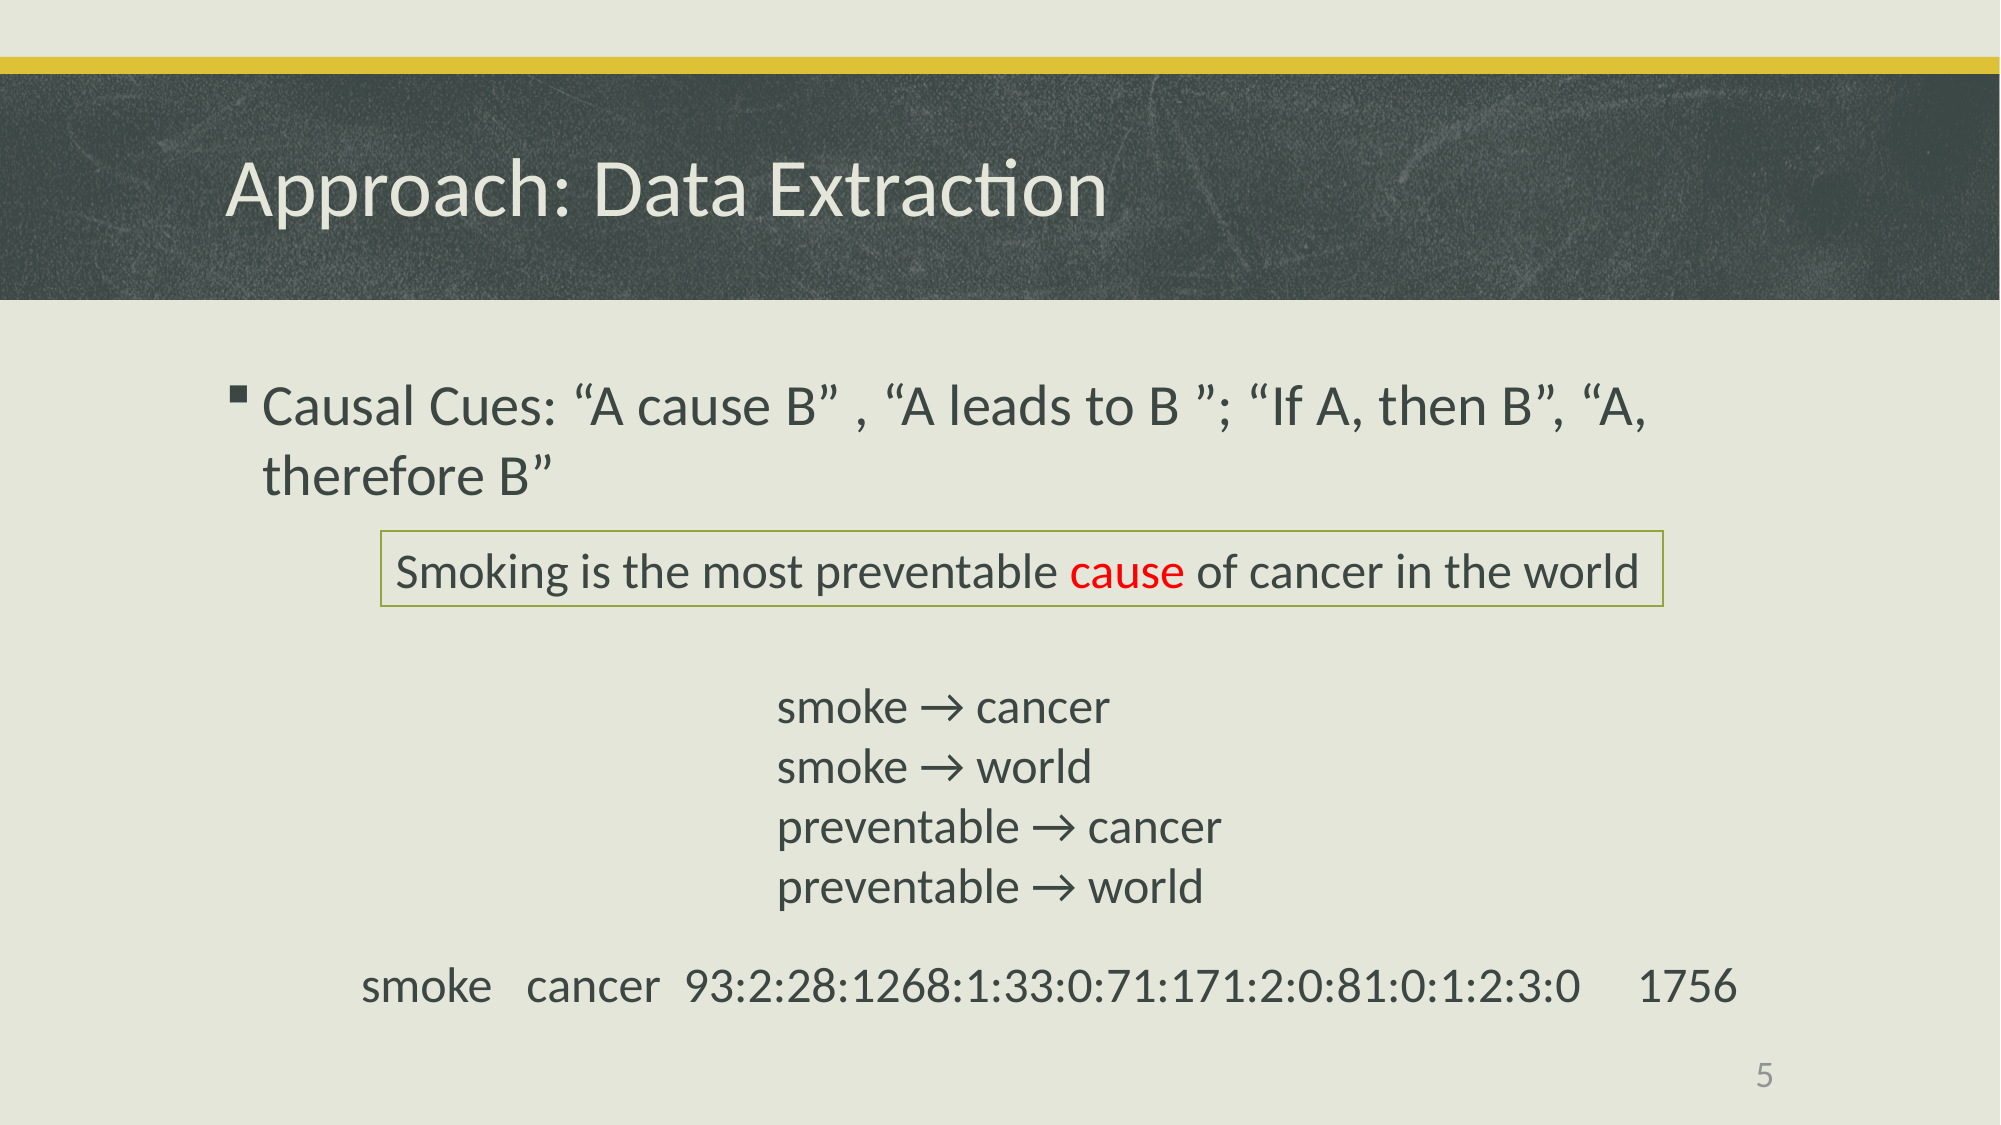

# Approach: Data Extraction
Causal Cues: “A cause B” , “A leads to B ”; “If A, then B”, “A, therefore B”

Smoking is the most preventable cause of cancer in the world
smoke → cancer
smoke → world
preventable → cancer
preventable → world
smoke   cancer  93:2:28:1268:1:33:0:71:171:2:0:81:0:1:2:3:0     1756
5